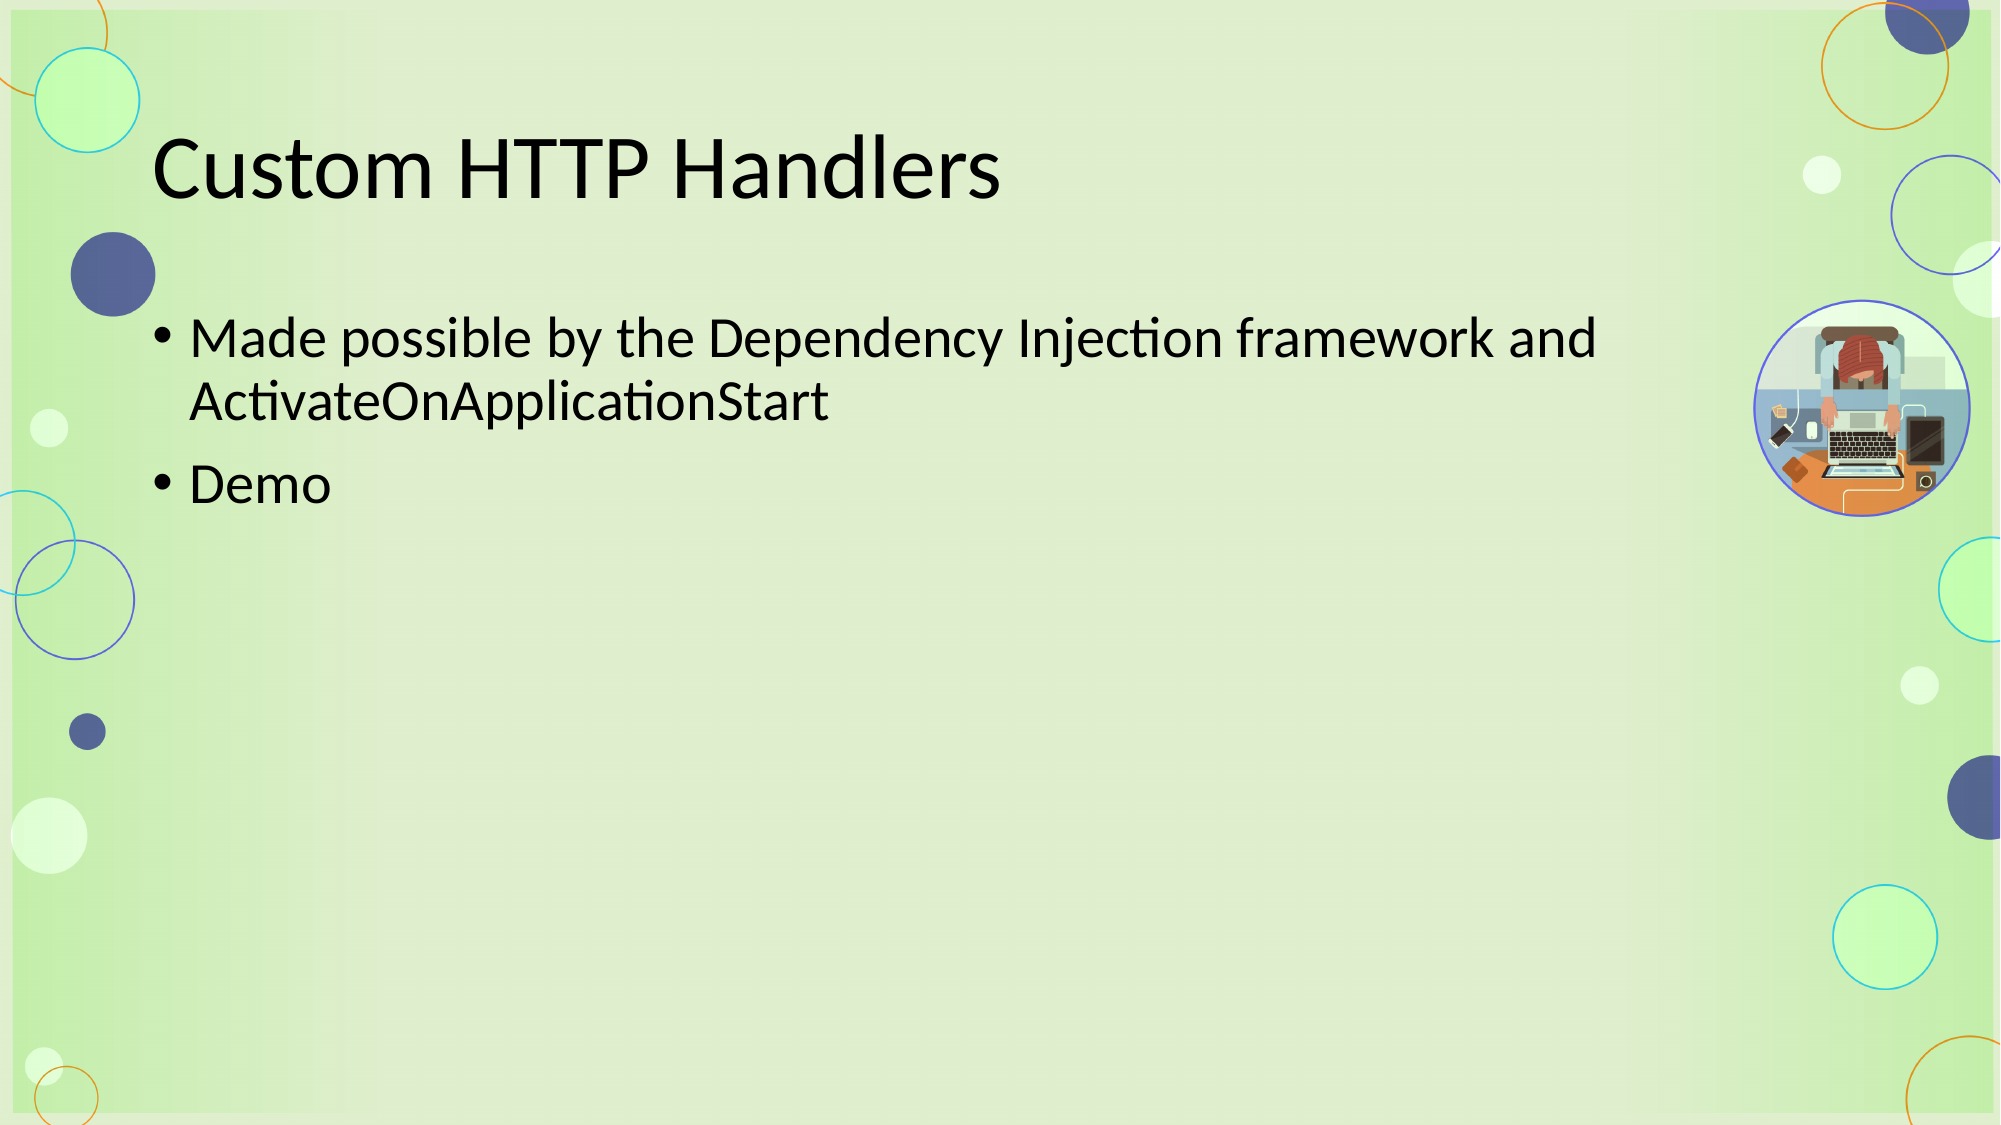

# Custom HTTP Handlers
Made possible by the Dependency Injection framework and ActivateOnApplicationStart
Demo